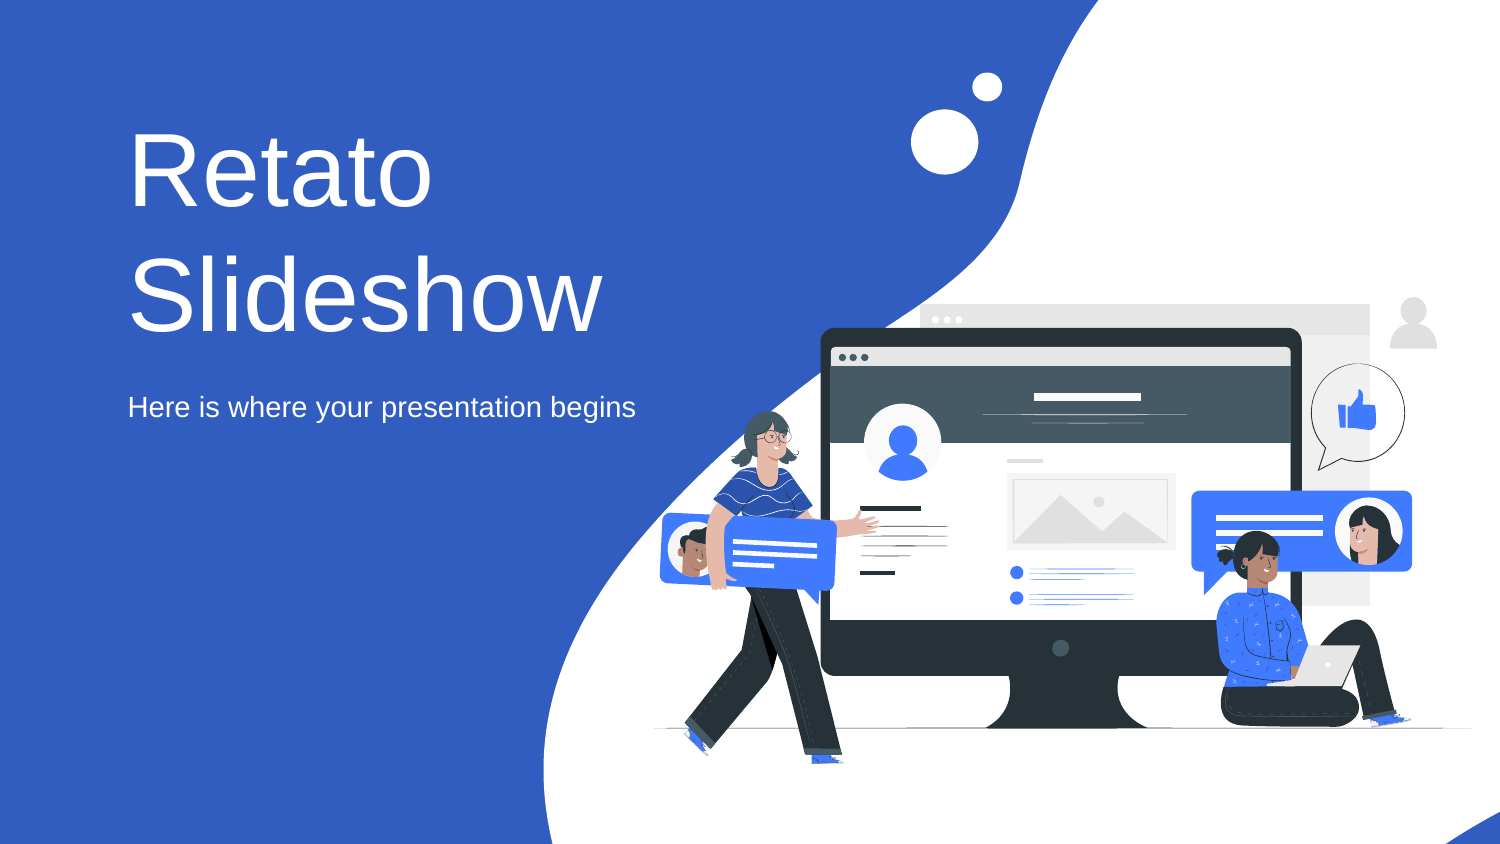

# Retato Slideshow

Here is where your presentation begins